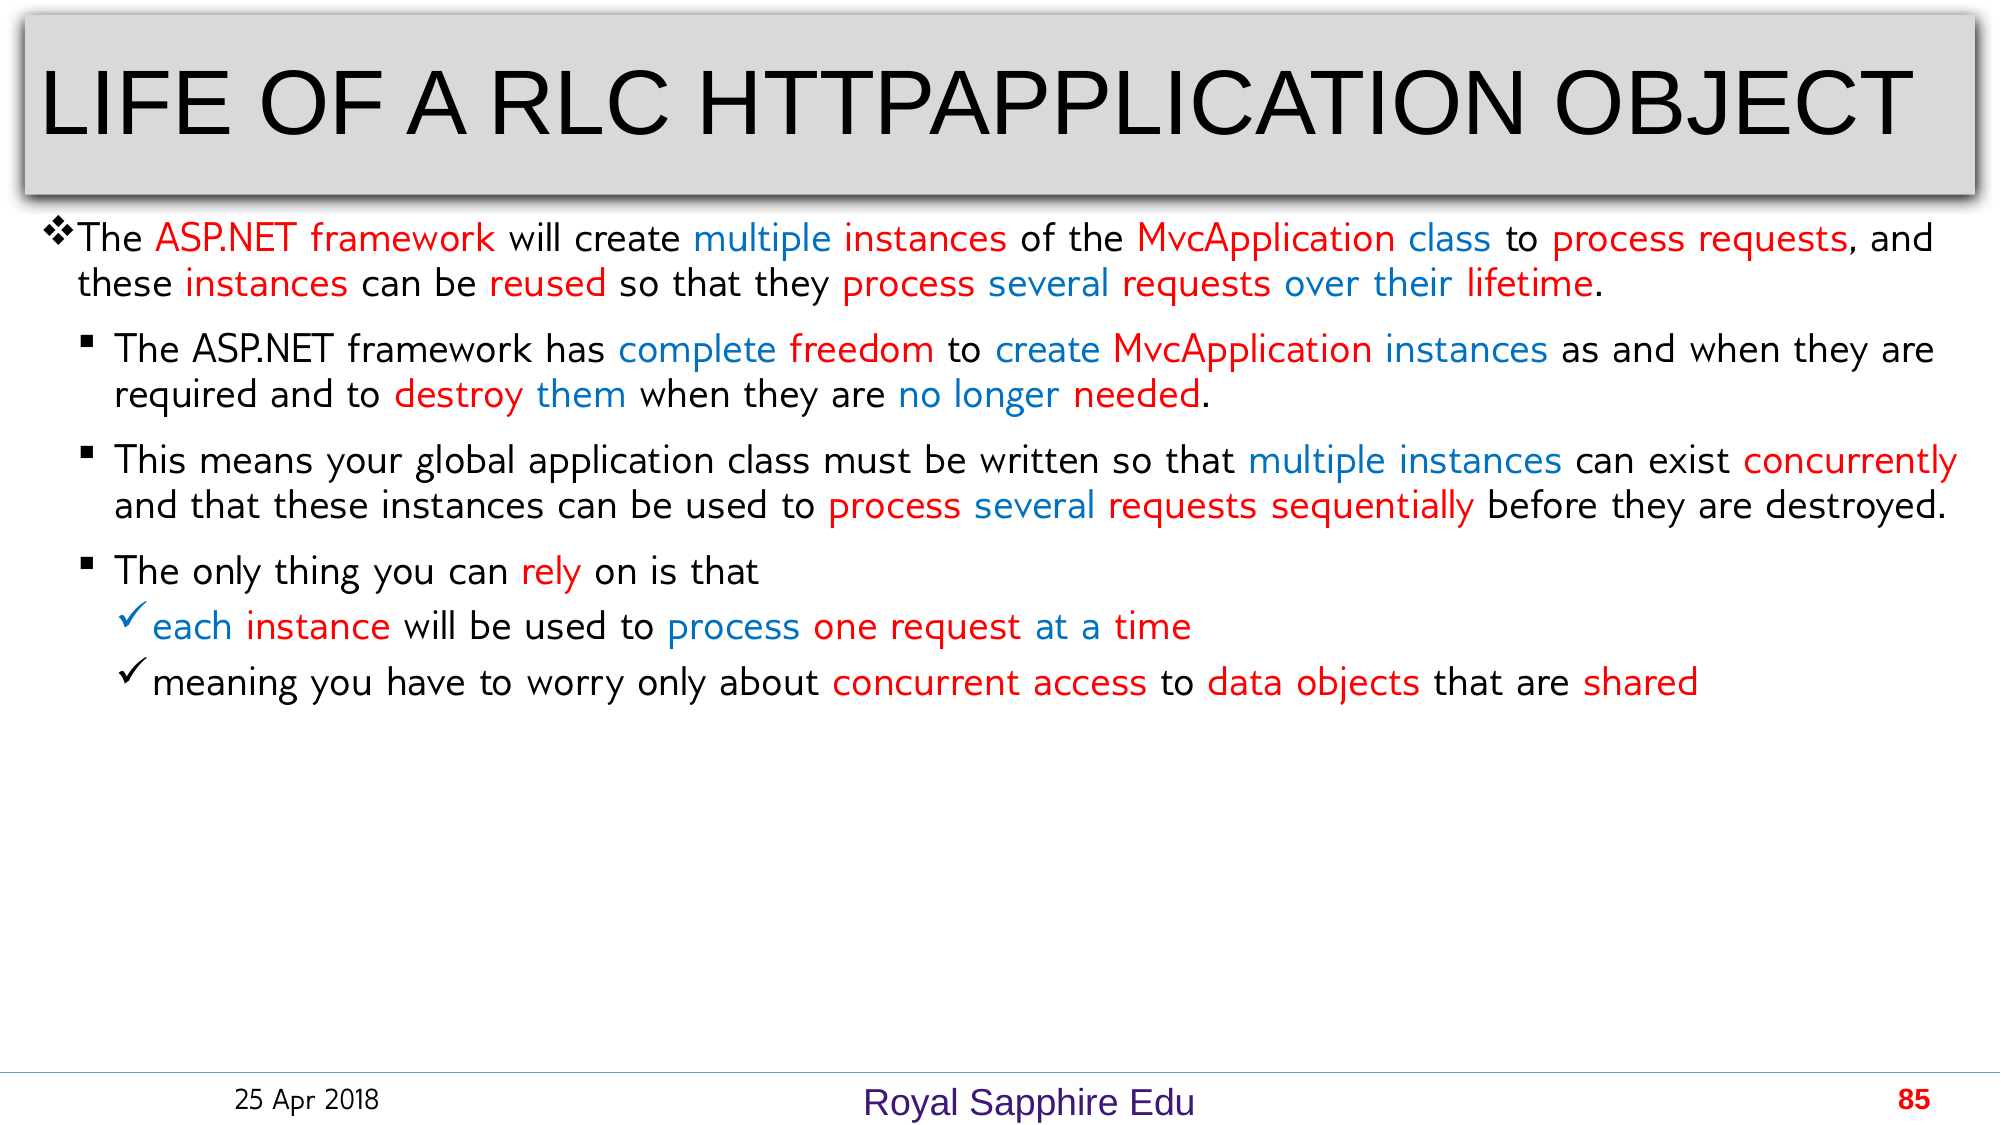

# LIFE OF A RLC HTTPAPPLICATION OBJECT
The ASP.NET framework will create multiple instances of the MvcApplication class to process requests, and these instances can be reused so that they process several requests over their lifetime.
The ASP.NET framework has complete freedom to create MvcApplication instances as and when they are required and to destroy them when they are no longer needed.
This means your global application class must be written so that multiple instances can exist concurrently and that these instances can be used to process several requests sequentially before they are destroyed.
The only thing you can rely on is that
each instance will be used to process one request at a time
meaning you have to worry only about concurrent access to data objects that are shared
25 Apr 2018
85